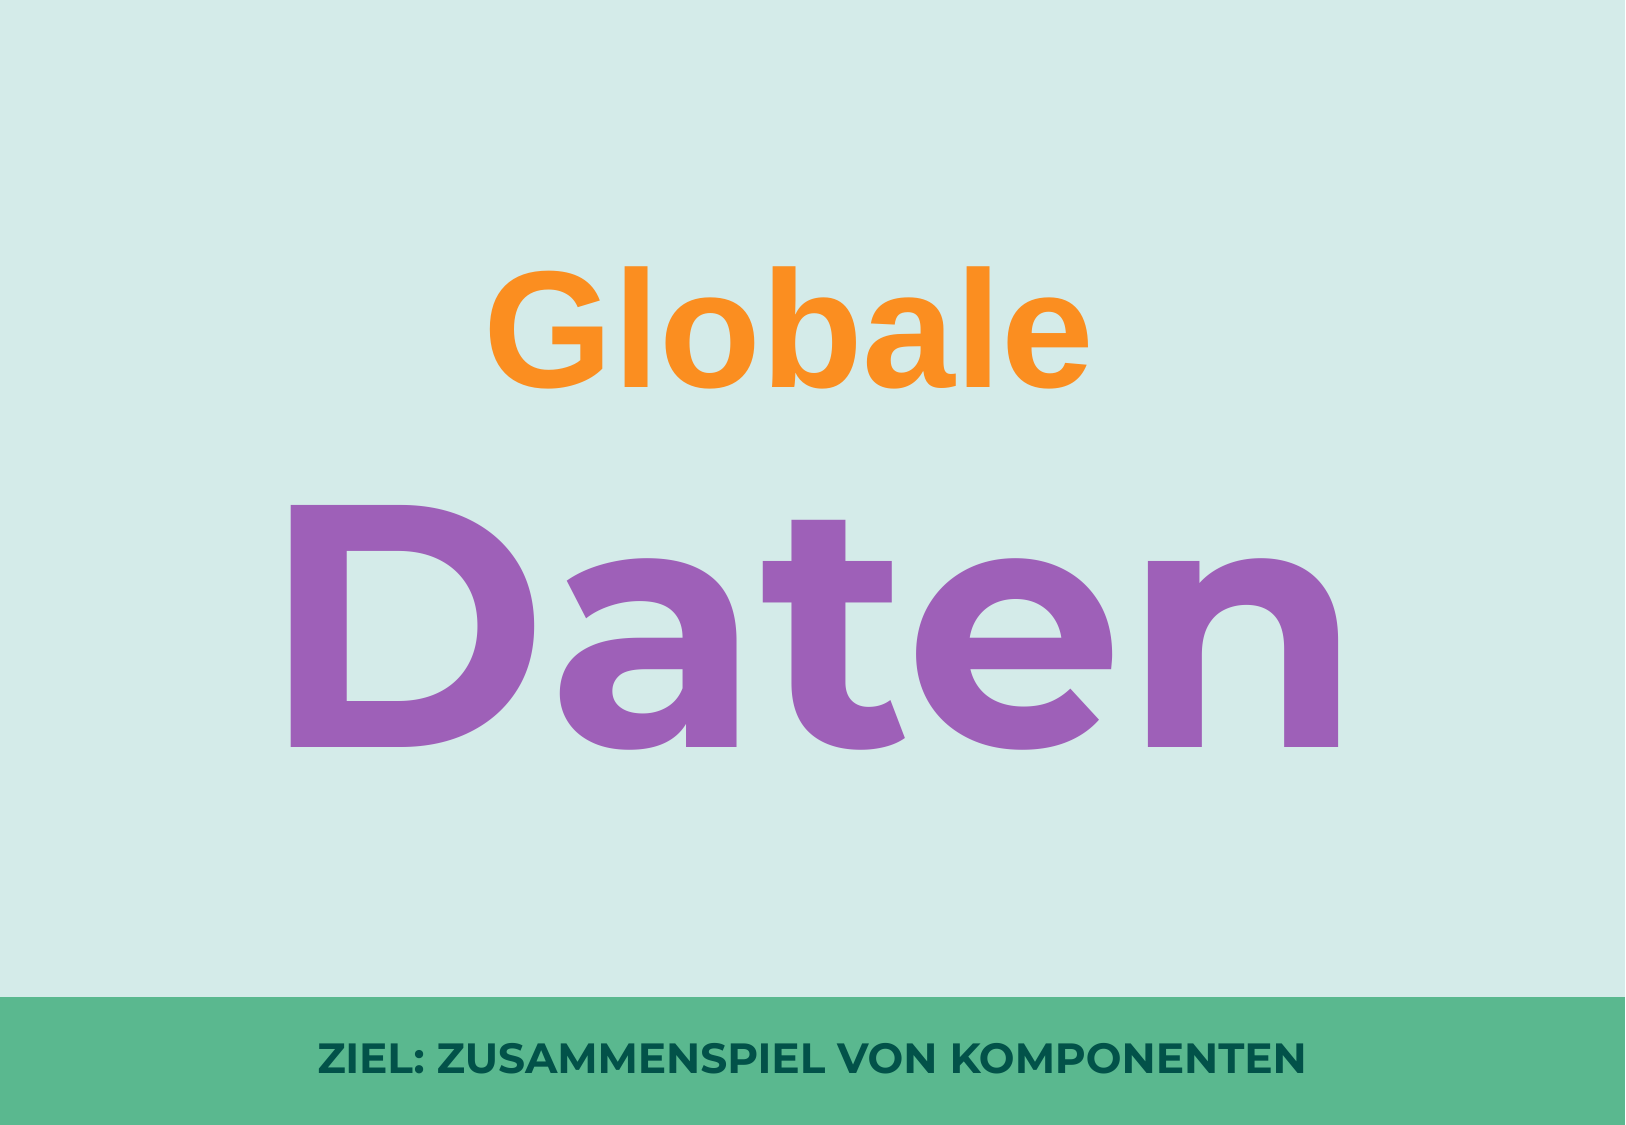

Globale
Daten
# Ziel: Zusammenspiel von Komponenten